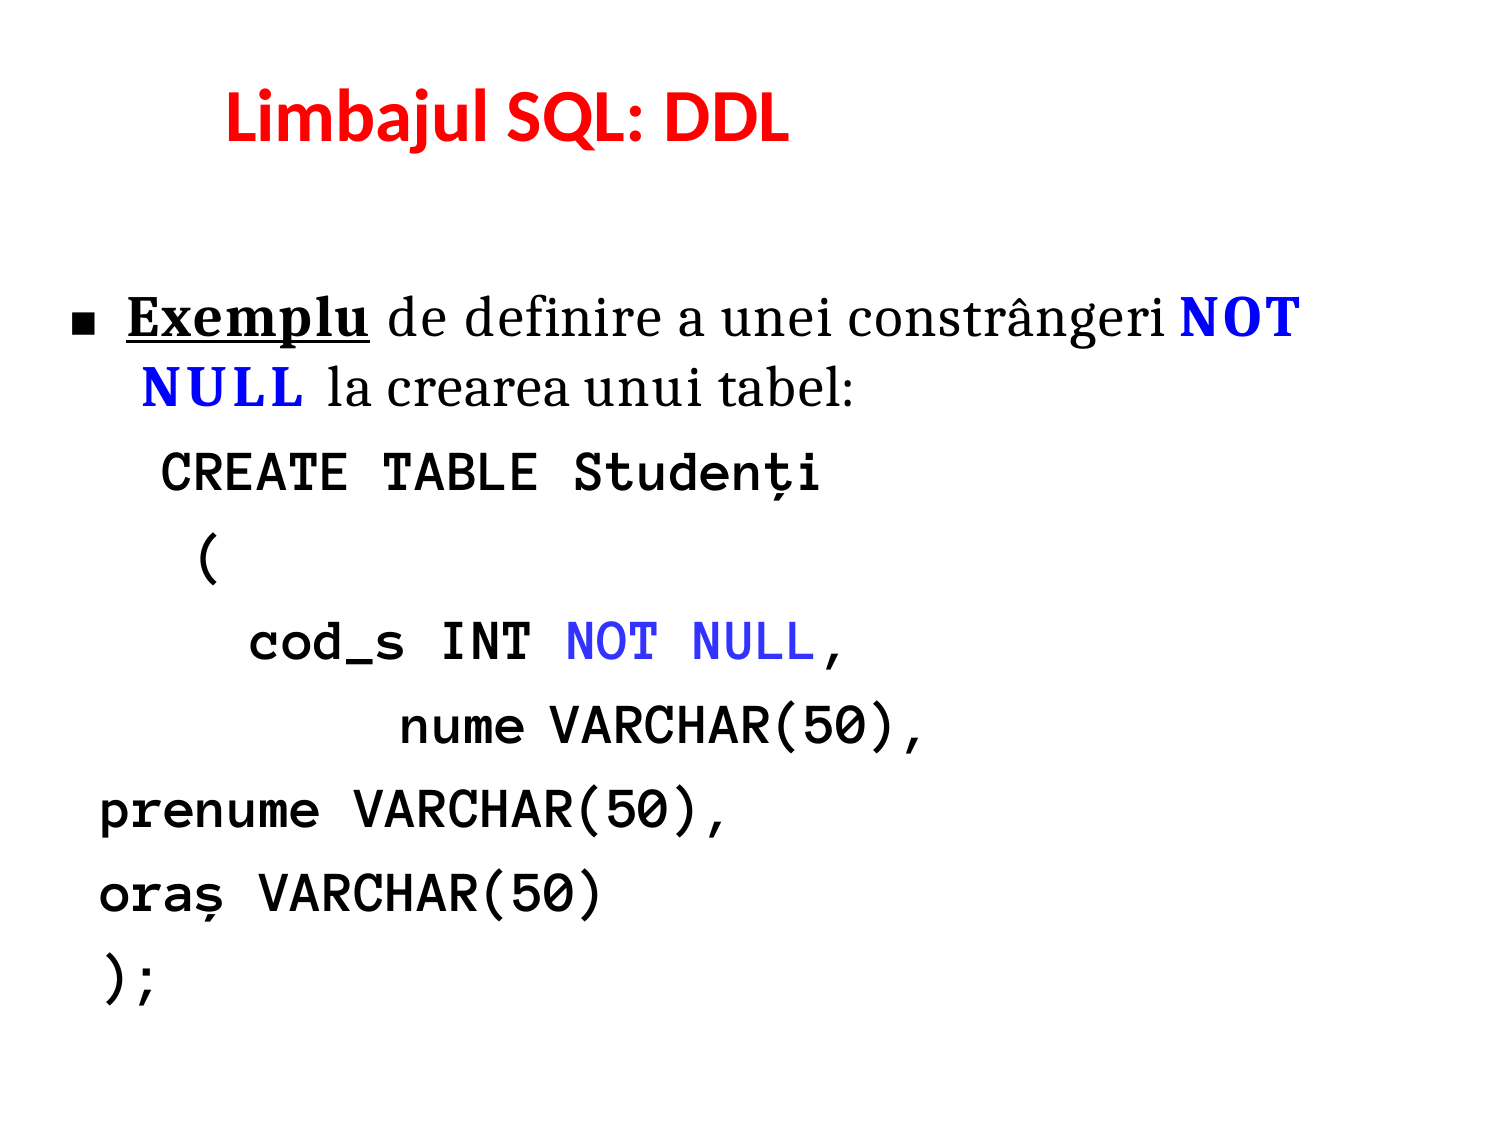

# Limbajul SQL: DDL
◼	Exemplu de definire a unei constrângeri NOT  NULL la crearea unui tabel:
CREATE TABLE Studenți
(
cod_s INT NOT NULL,  nume	VARCHAR(50),
prenume VARCHAR(50),
oraș VARCHAR(50)
);